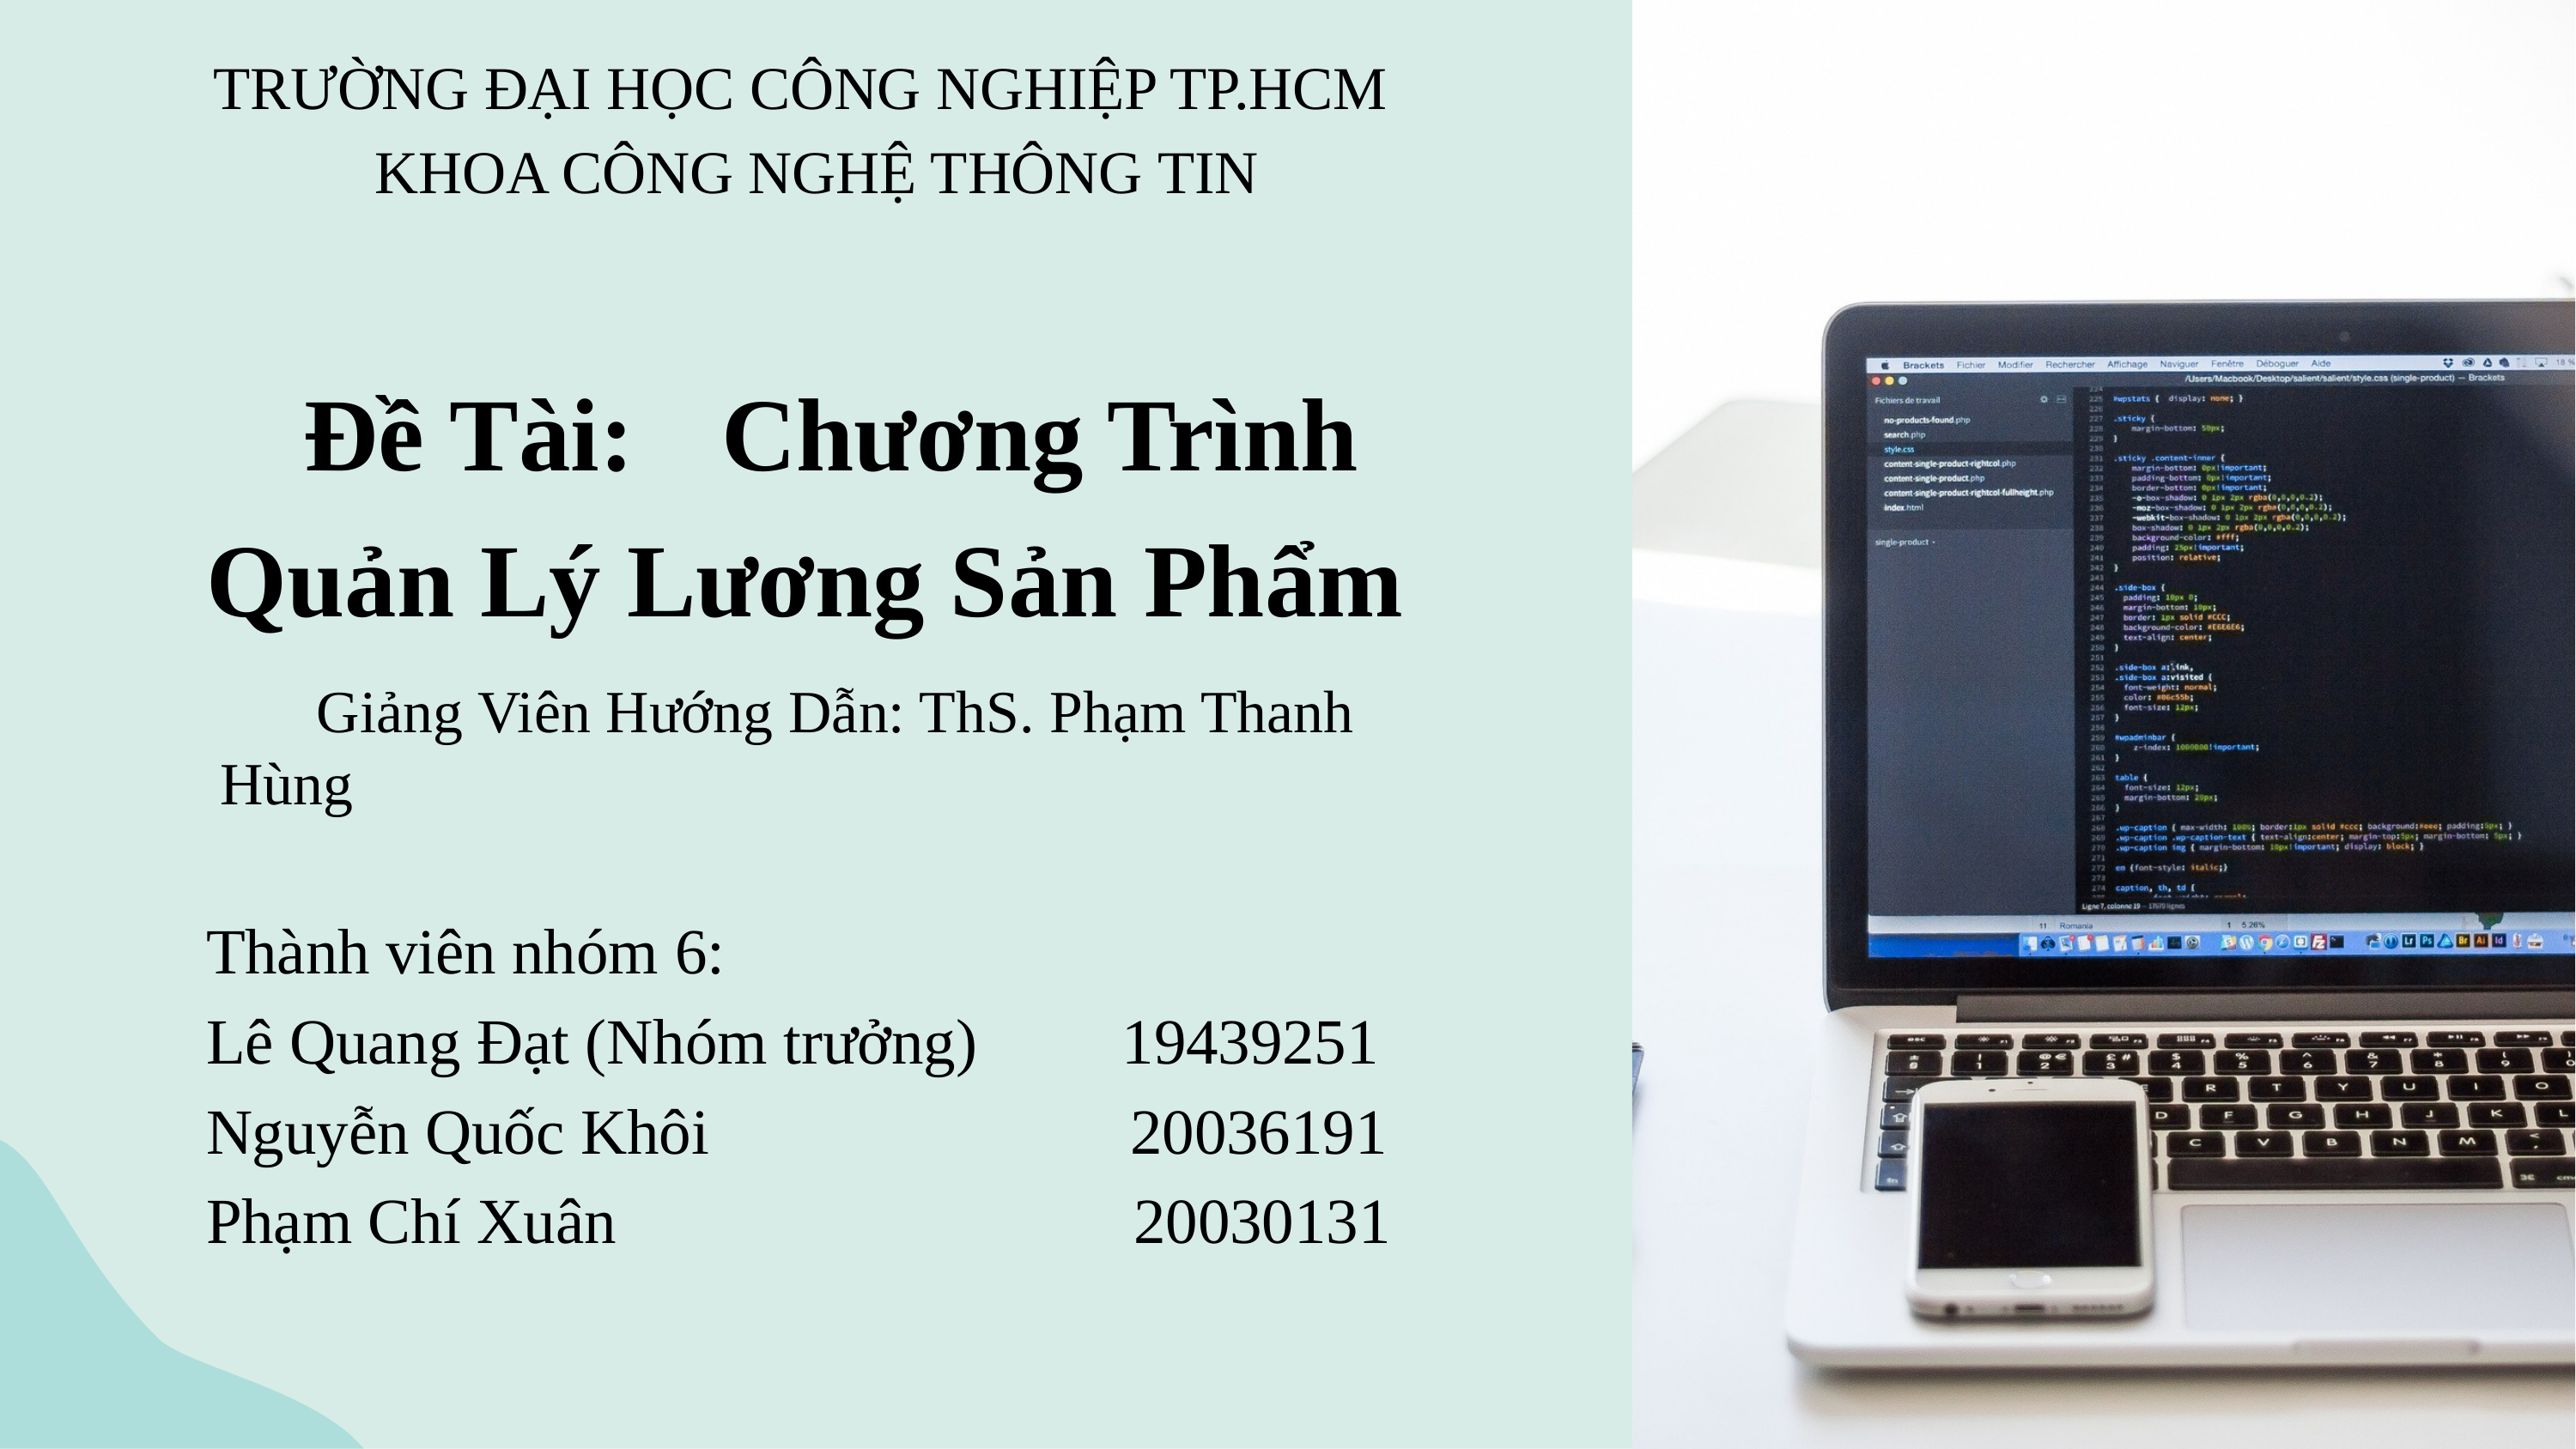

# TRƯỜNG ĐẠI HỌC CÔNG NGHIỆP TP.HCM  KHOA CÔNG NGHỆ THÔNG TIN
Đề Tài:	Chương Trình  Quản Lý Lương Sản Phẩm
Giảng Viên Hướng Dẫn: ThS. Phạm Thanh Hùng
| Thành viên nhóm 6: |  |
| --- | --- |
| Lê Quang Đạt (Nhóm trưởng) | 19439251 |
| Nguyễn Quốc Khôi | 20036191 |
| Phạm Chí Xuân | 20030131 |